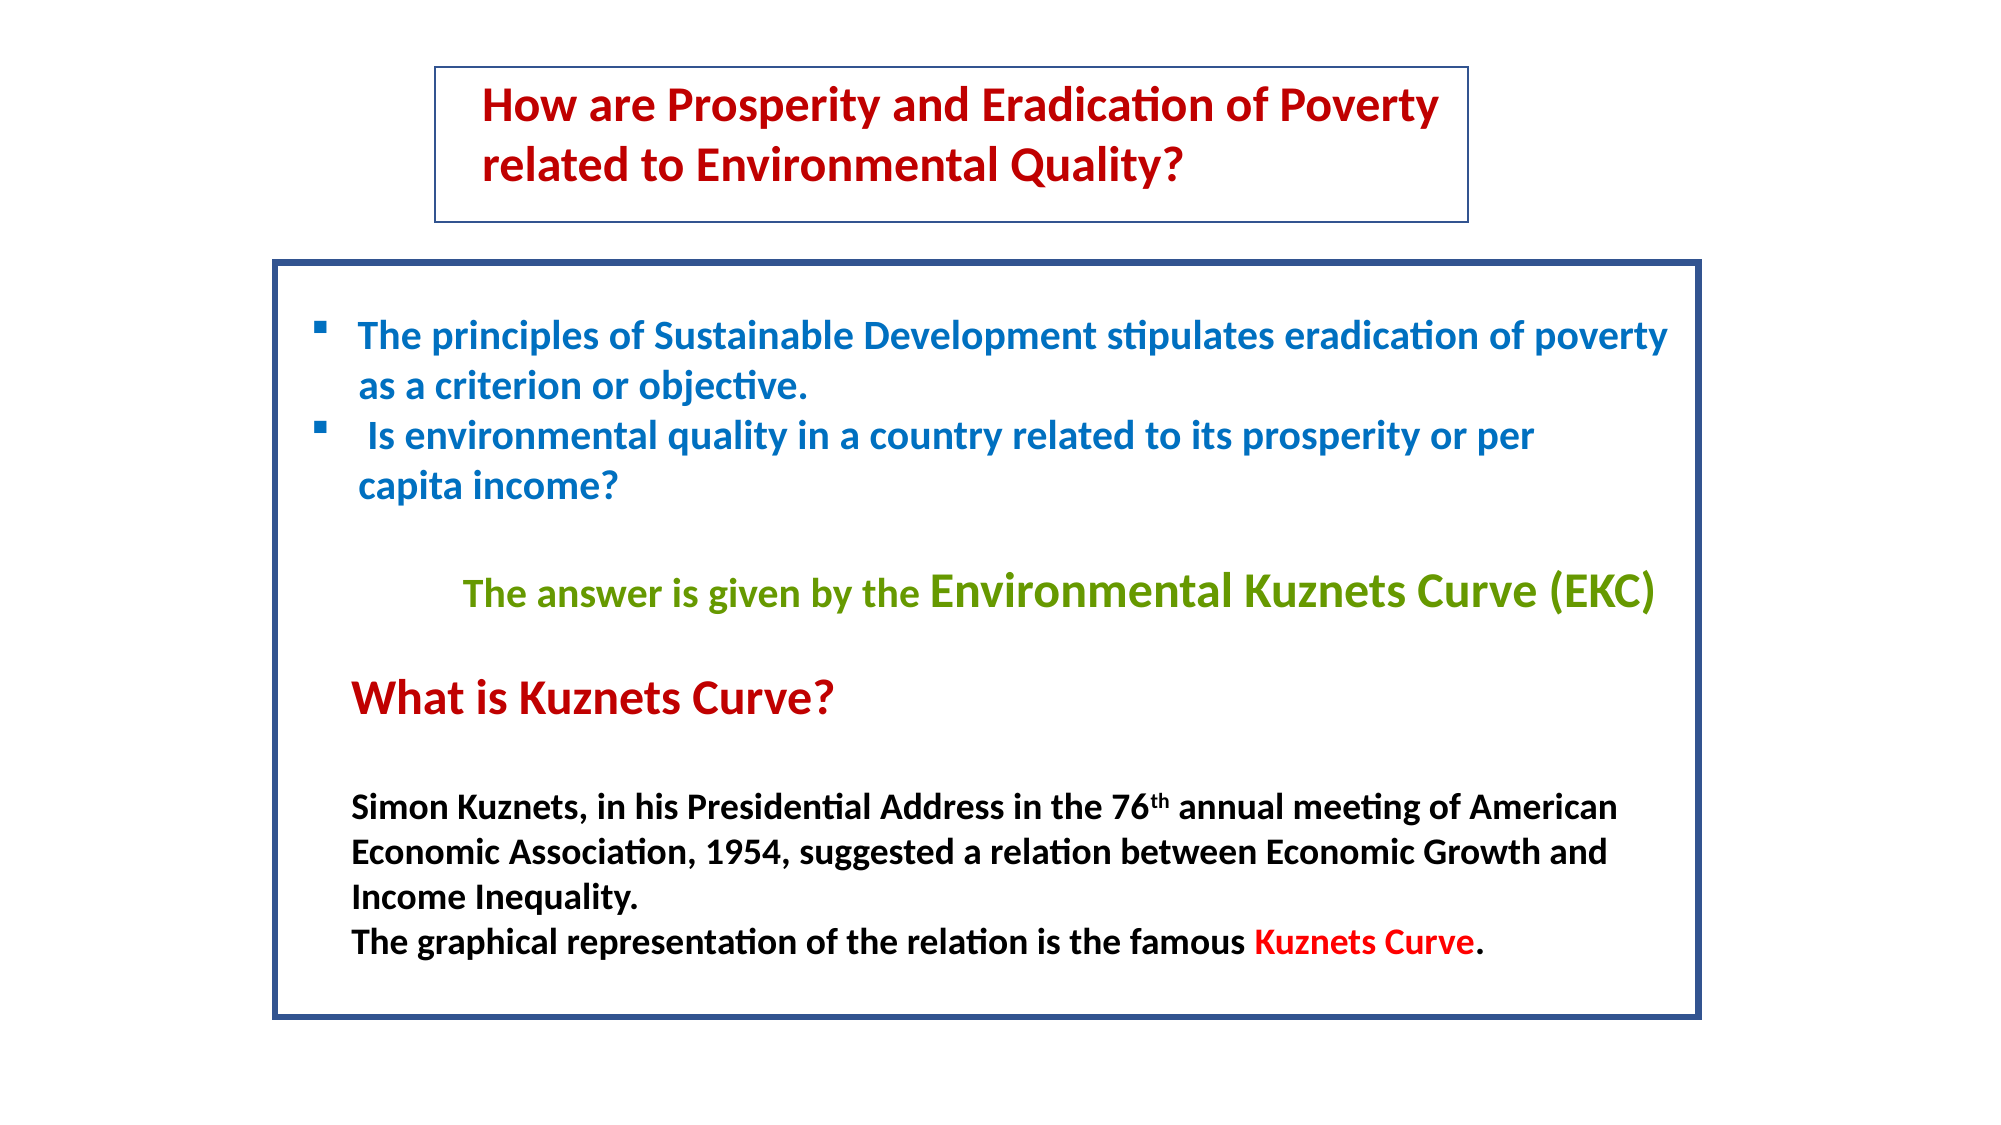

How are Prosperity and Eradication of Poverty
related to Environmental Quality?

The principles of Sustainable Development stipulates eradication of poverty
     as a criterion or objective.
 Is environmental quality in a country related to its prosperity or per
     capita income?

                The answer is given by the Environmental Kuznets Curve (EKC)
What is Kuznets Curve?
Simon Kuznets, in his Presidential Address in the 76th annual meeting of American
Economic Association, 1954, suggested a relation between Economic Growth and
Income Inequality.
The graphical representation of the relation is the famous Kuznets Curve.